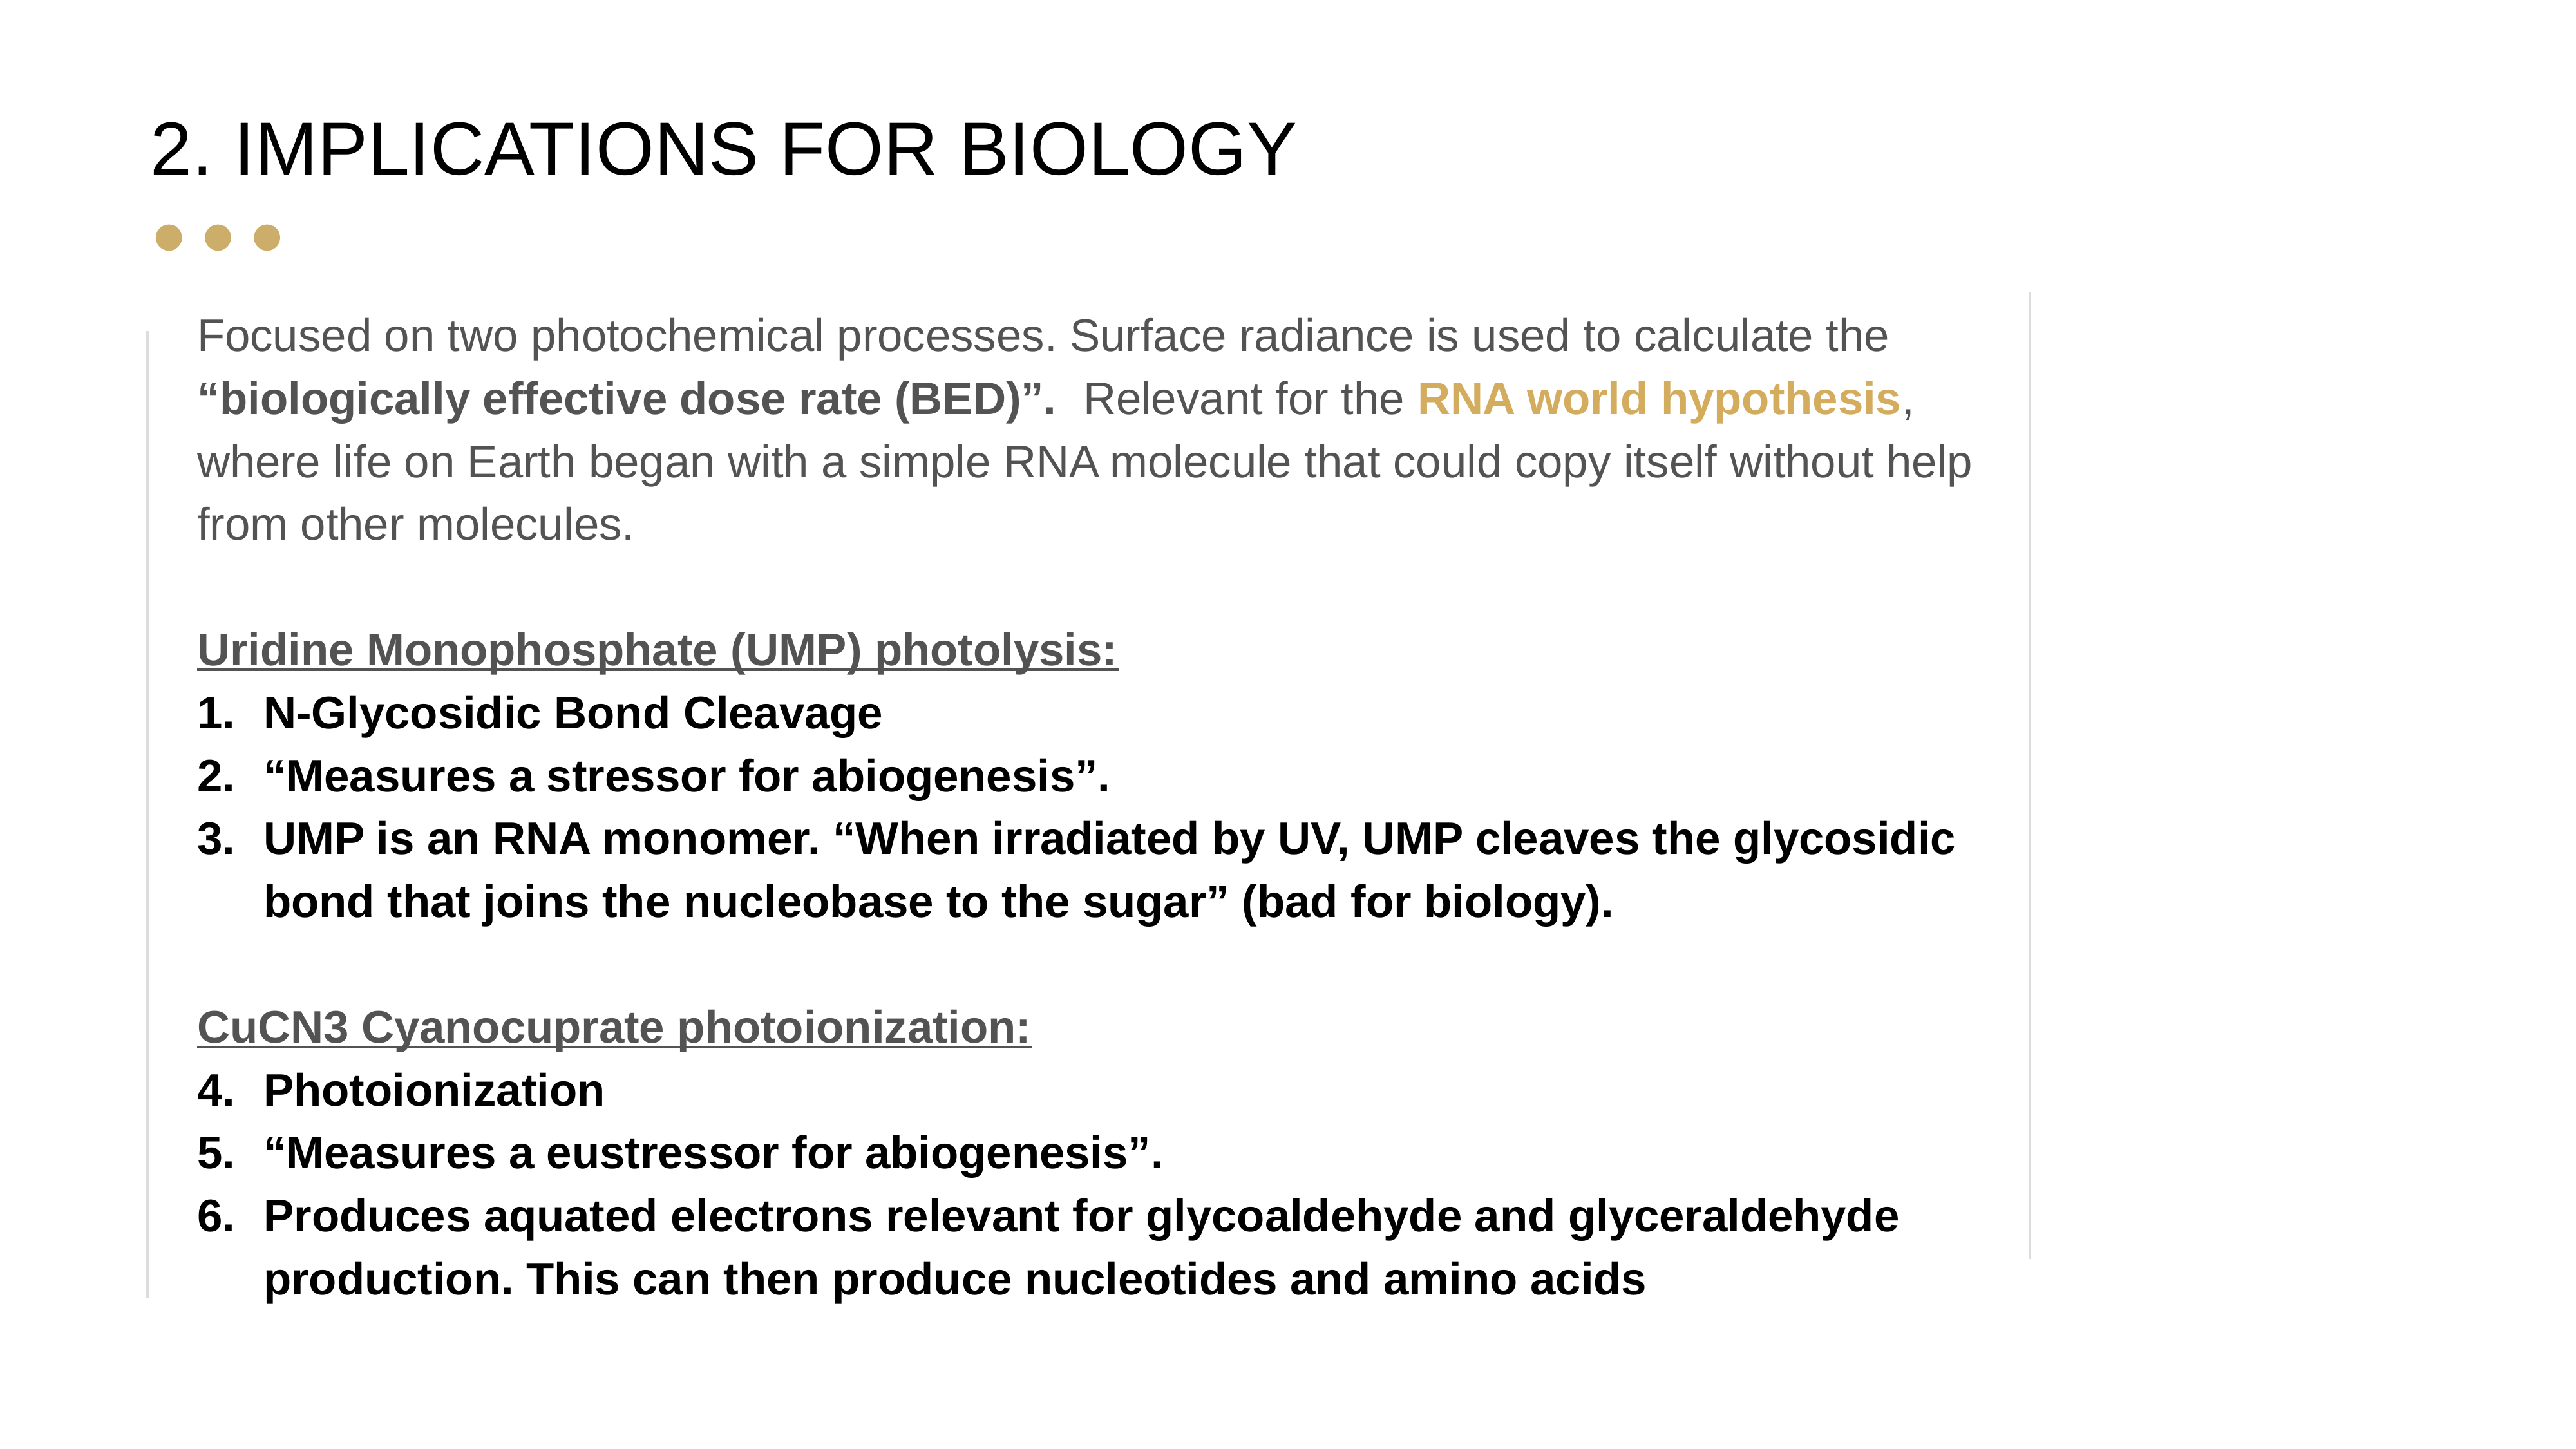

# 2. Implications for biology
Focused on two photochemical processes. Surface radiance is used to calculate the “biologically effective dose rate (BED)”.  Relevant for the RNA world hypothesis, where life on Earth began with a simple RNA molecule that could copy itself without help from other molecules.

Uridine Monophosphate (UMP) photolysis:
N-Glycosidic Bond Cleavage
“Measures a stressor for abiogenesis”.
UMP is an RNA monomer. “When irradiated by UV, UMP cleaves the glycosidic bond that joins the nucleobase to the sugar” (bad for biology).

CuCN3 Cyanocuprate photoionization:
Photoionization
“Measures a eustressor for abiogenesis”.
Produces aquated electrons relevant for glycoaldehyde and glyceraldehyde production. This can then produce nucleotides and amino acids

30